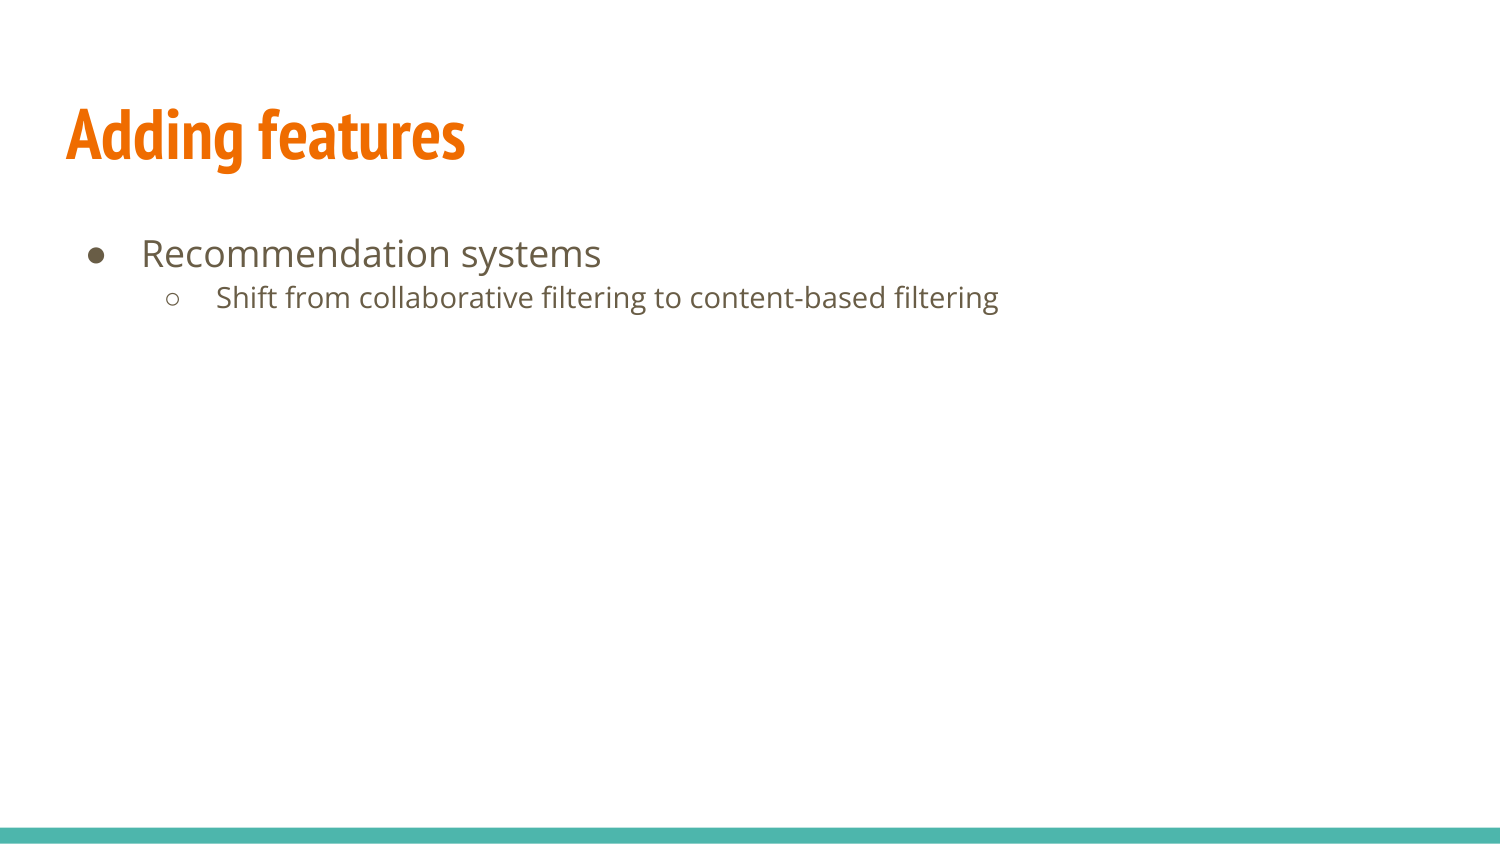

# Adding features
Recommendation systems
Shift from collaborative filtering to content-based filtering